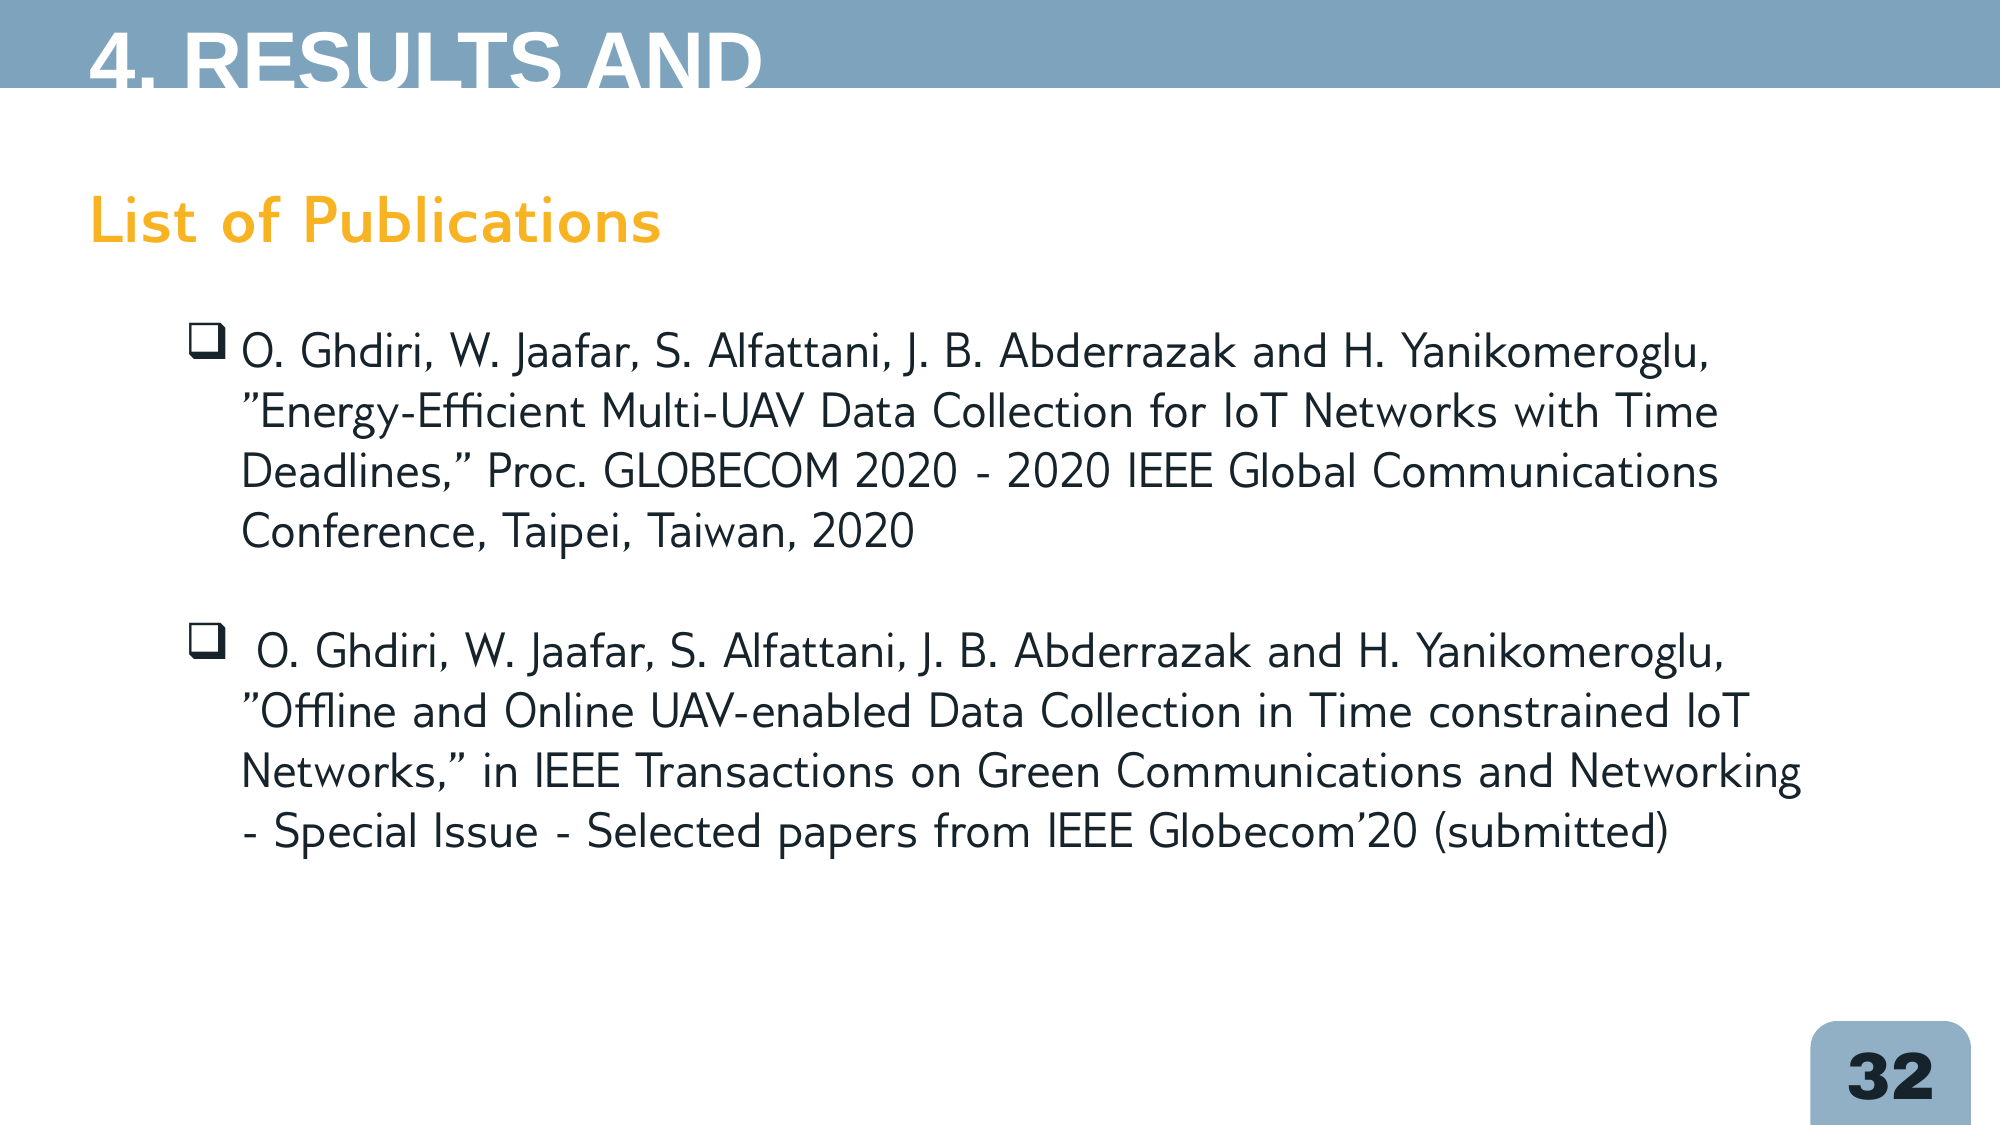

4, Results and Discussion

List of Publications
O. Ghdiri, W. Jaafar, S. Alfattani, J. B. Abderrazak and H. Yanikomeroglu, ”Energy-Eﬃcient Multi-UAV Data Collection for IoT Networks with Time Deadlines,” Proc. GLOBECOM 2020 - 2020 IEEE Global Communications Conference, Taipei, Taiwan, 2020
 O. Ghdiri, W. Jaafar, S. Alfattani, J. B. Abderrazak and H. Yanikomeroglu, ”Oﬄine and Online UAV-enabled Data Collection in Time constrained IoT Networks,” in IEEE Transactions on Green Communications and Networking - Special Issue - Selected papers from IEEE Globecom’20 (submitted)

32